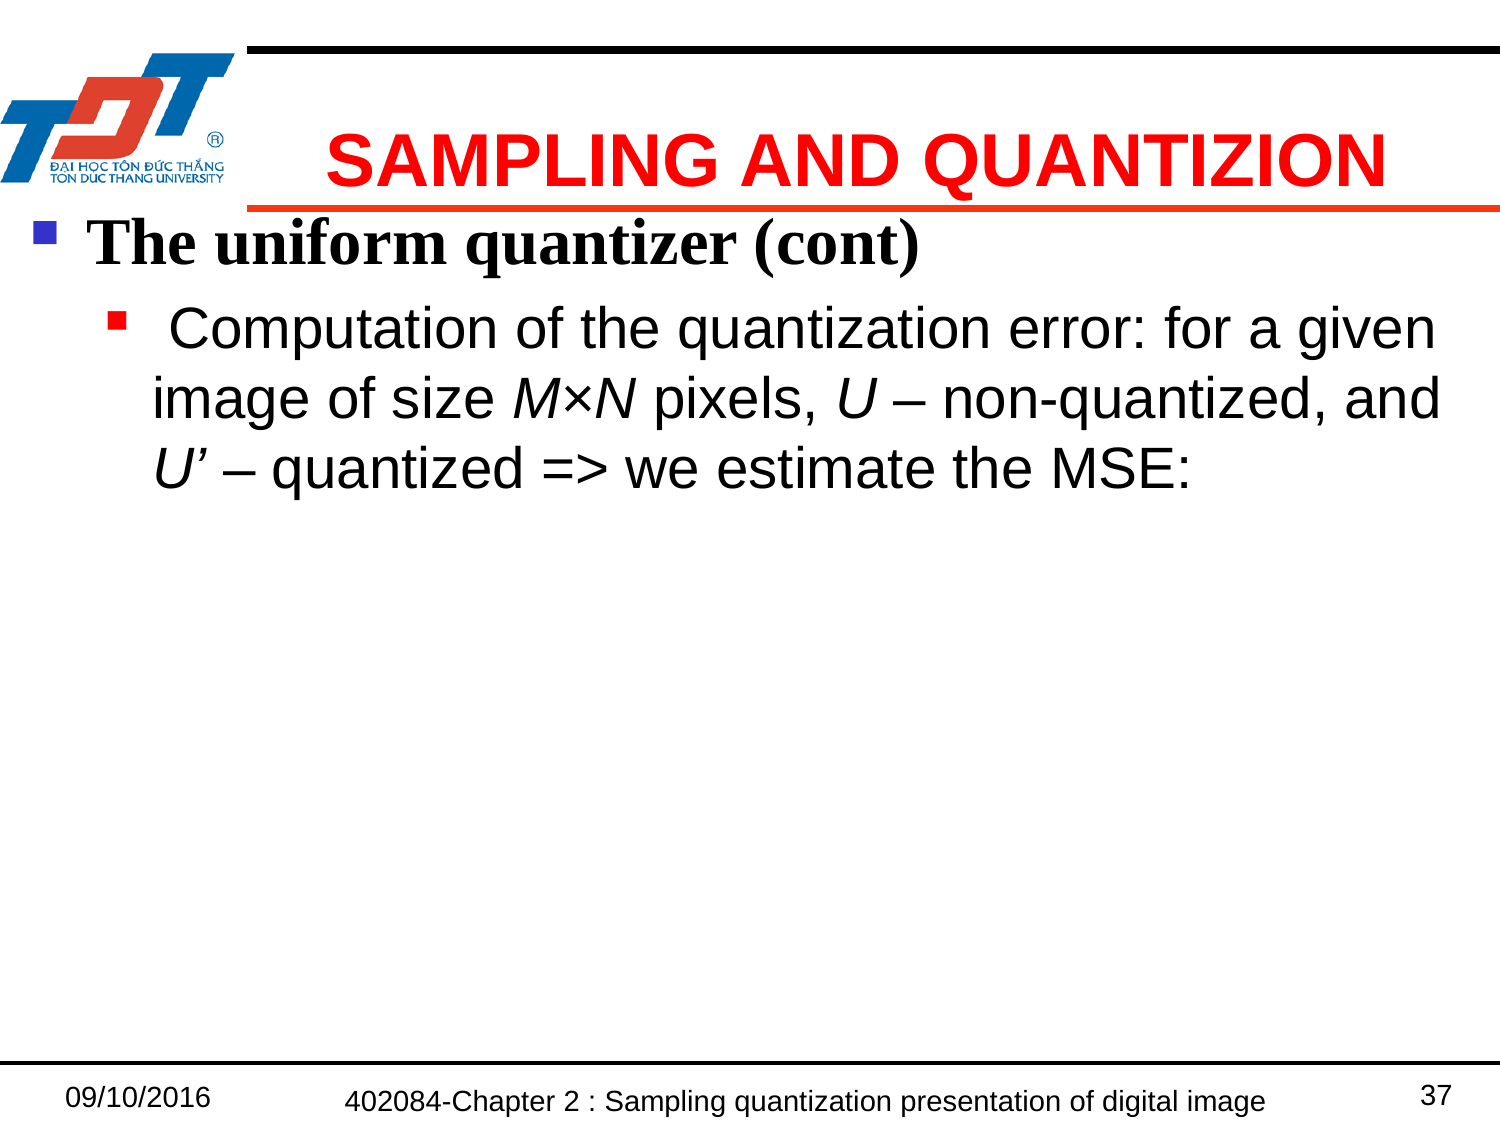

# SAMPLING AND QUANTIZION
The uniform quantizer (cont)
 Computation of the quantization error: for a given image of size M×N pixels, U – non-quantized, and U’ – quantized => we estimate the MSE:

37
09/10/2016
402084-Chapter 2 : Sampling quantization presentation of digital image